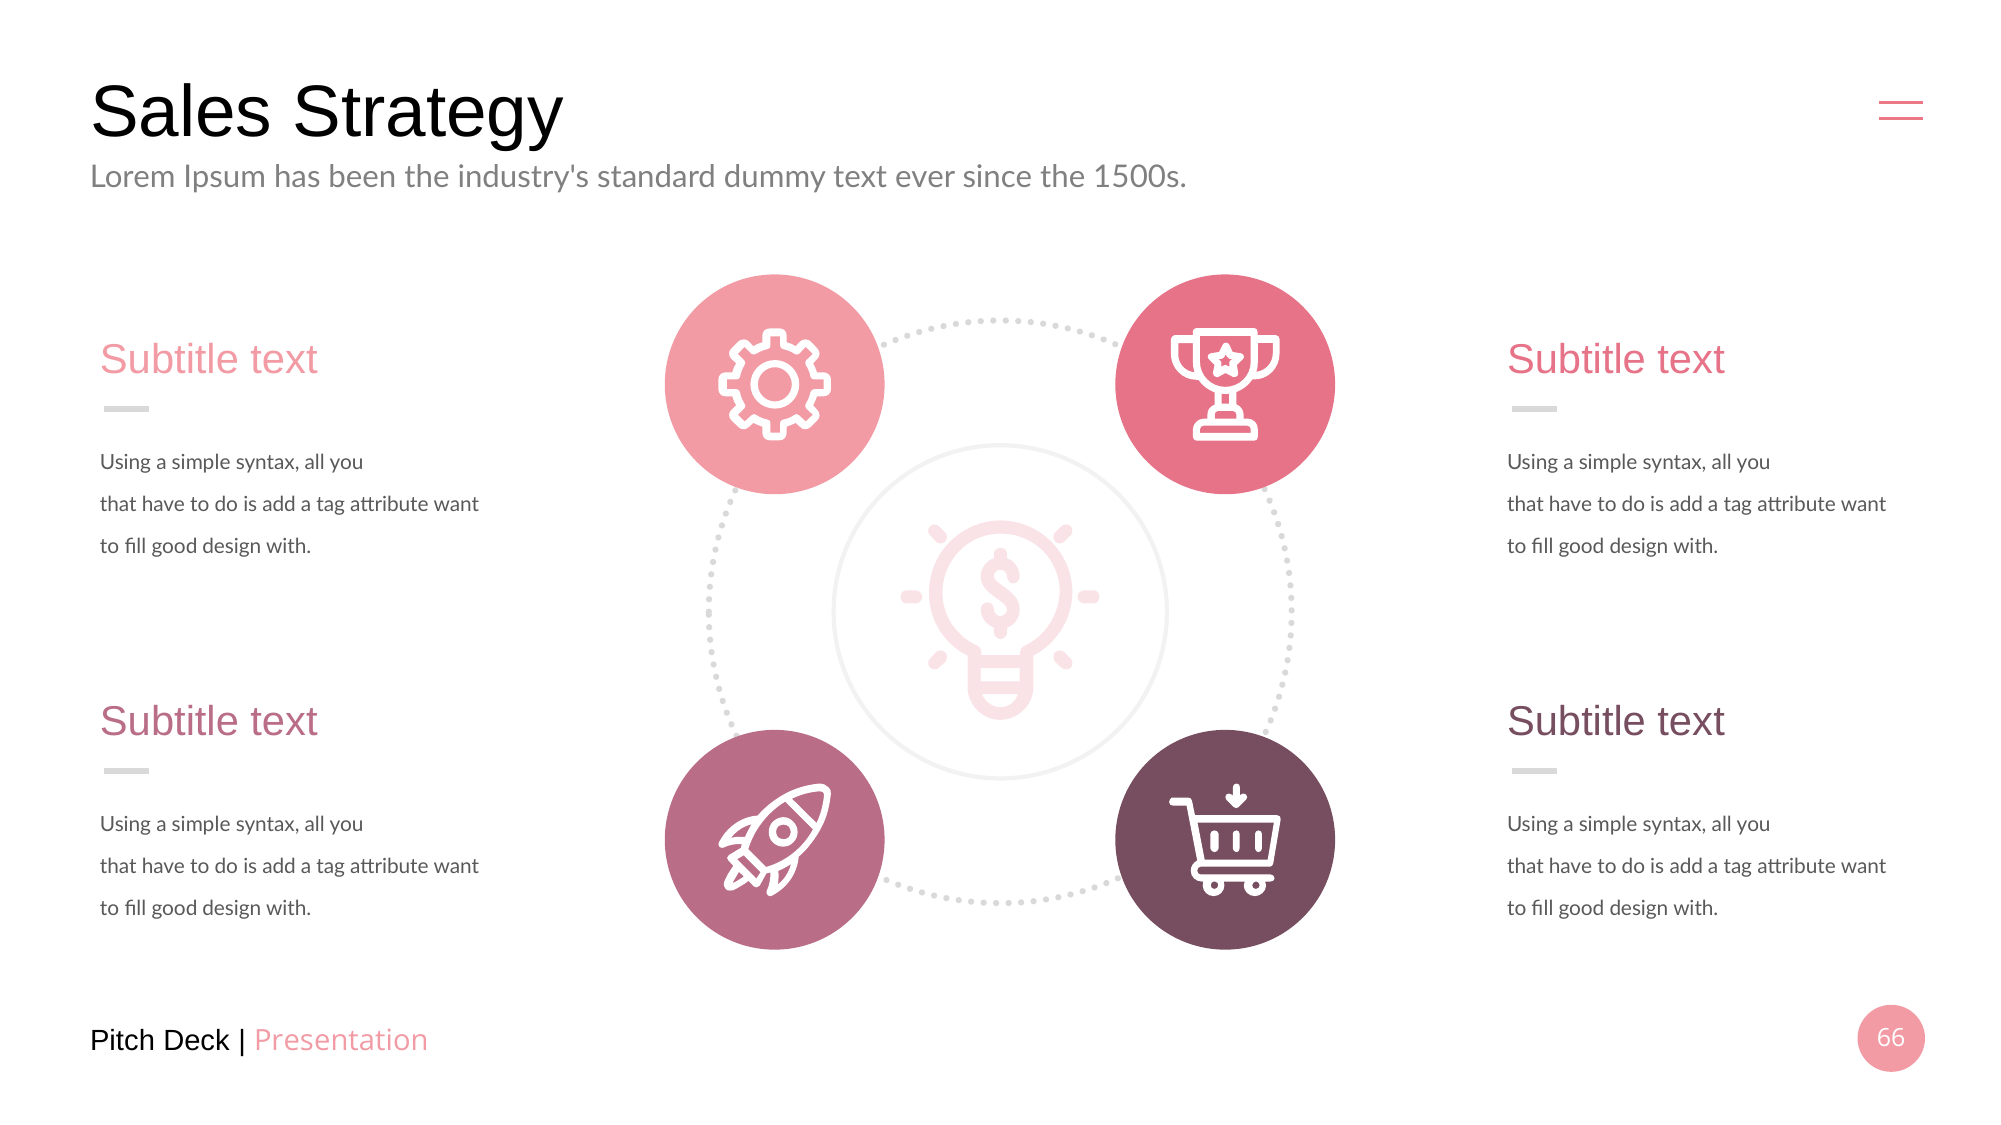

# Sales Strategy
Lorem Ipsum has been the industry's standard dummy text ever since the 1500s.

Subtitle text
Subtitle text

Using a simple syntax, all you
that have to do is add a tag attribute want to fill good design with.
Using a simple syntax, all you
that have to do is add a tag attribute want to fill good design with.

Subtitle text
Subtitle text

Using a simple syntax, all you
that have to do is add a tag attribute want to fill good design with.
Using a simple syntax, all you
that have to do is add a tag attribute want to fill good design with.
Pitch Deck | Presentation
66